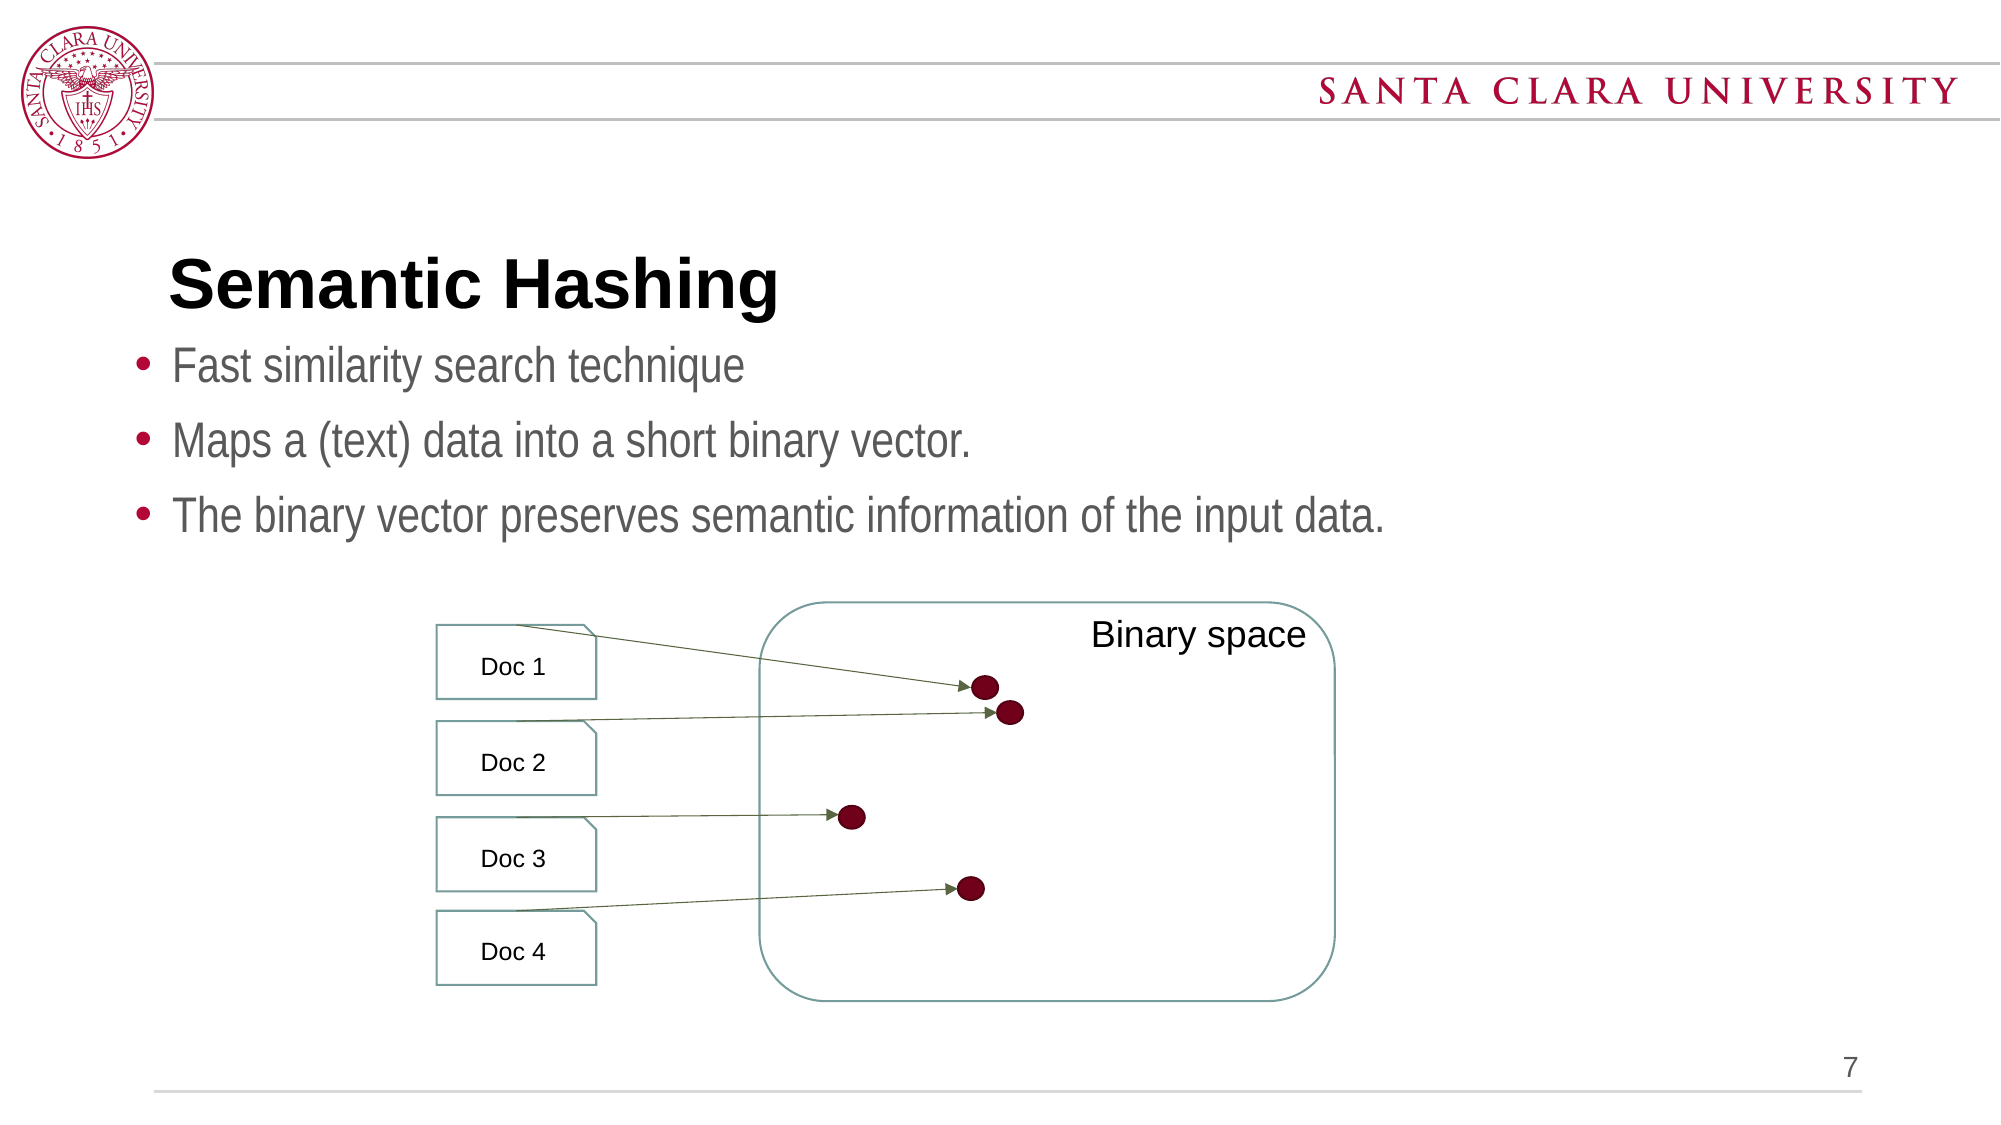

# Semantic Hashing
Fast similarity search technique
Maps a (text) data into a short binary vector.
The binary vector preserves semantic information of the input data.

Binary space
Doc 1

Doc 2

Doc 3

Doc 4
7